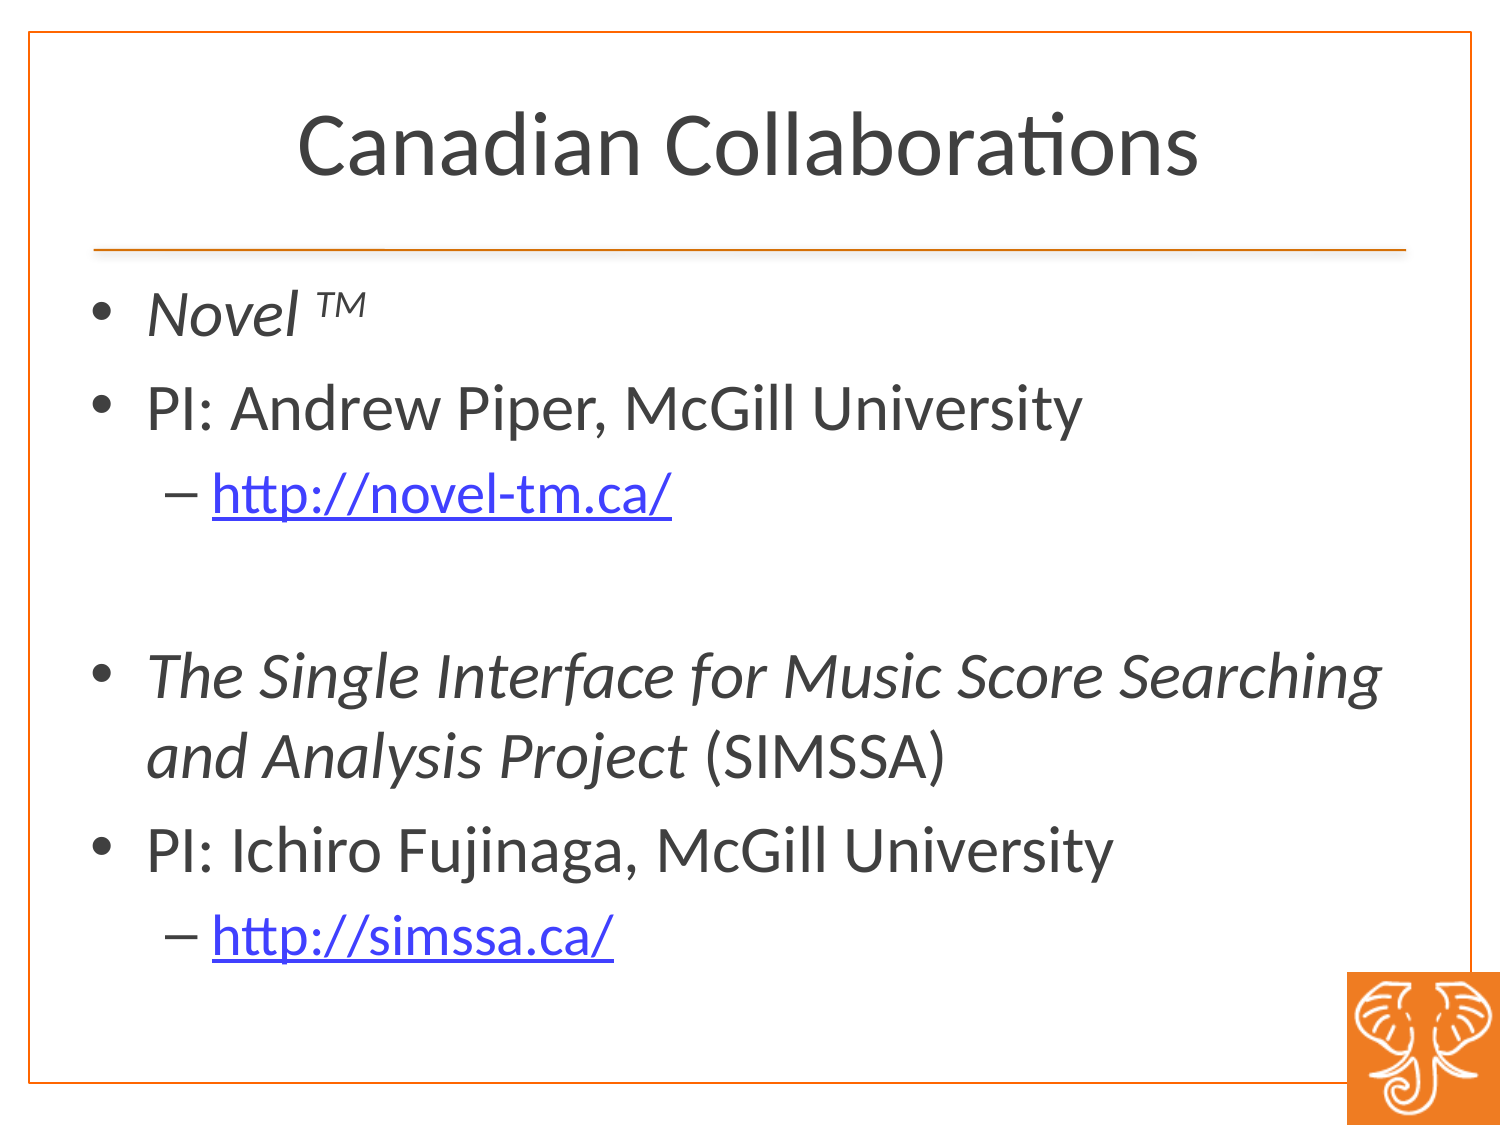

# Canadian Collaborations
Novel TM
PI: Andrew Piper, McGill University
http://novel-tm.ca/

The Single Interface for Music Score Searching and Analysis Project (SIMSSA)
PI: Ichiro Fujinaga, McGill University
http://simssa.ca/